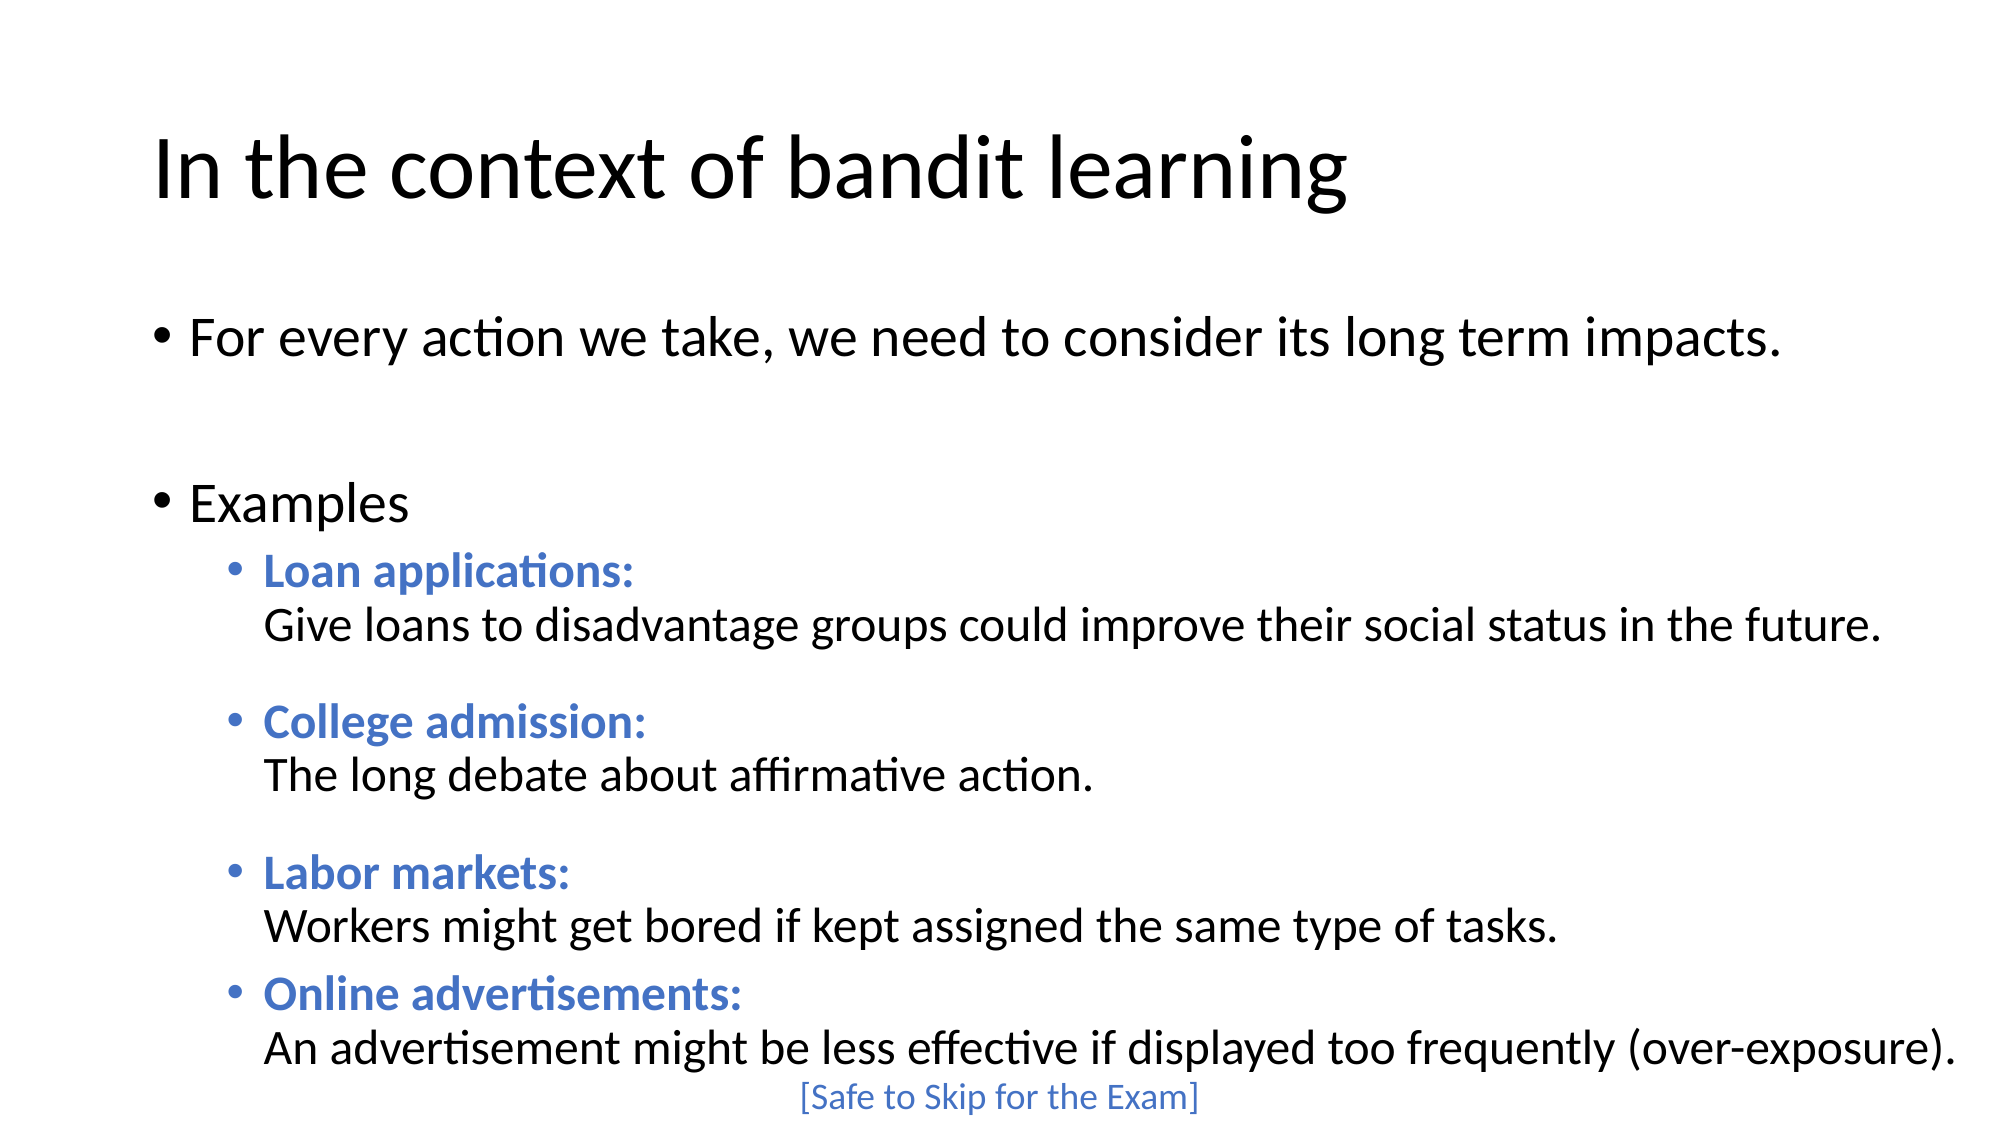

# In the context of bandit learning
For every action we take, we need to consider its long term impacts.

Examples
Loan applications:
Give loans to disadvantage groups could improve their social status in the future.

College admission:
The long debate about affirmative action.

Labor markets:
Workers might get bored if kept assigned the same type of tasks.
Online advertisements:
An advertisement might be less effective if displayed too frequently (over-exposure).

[Safe to Skip for the Exam]